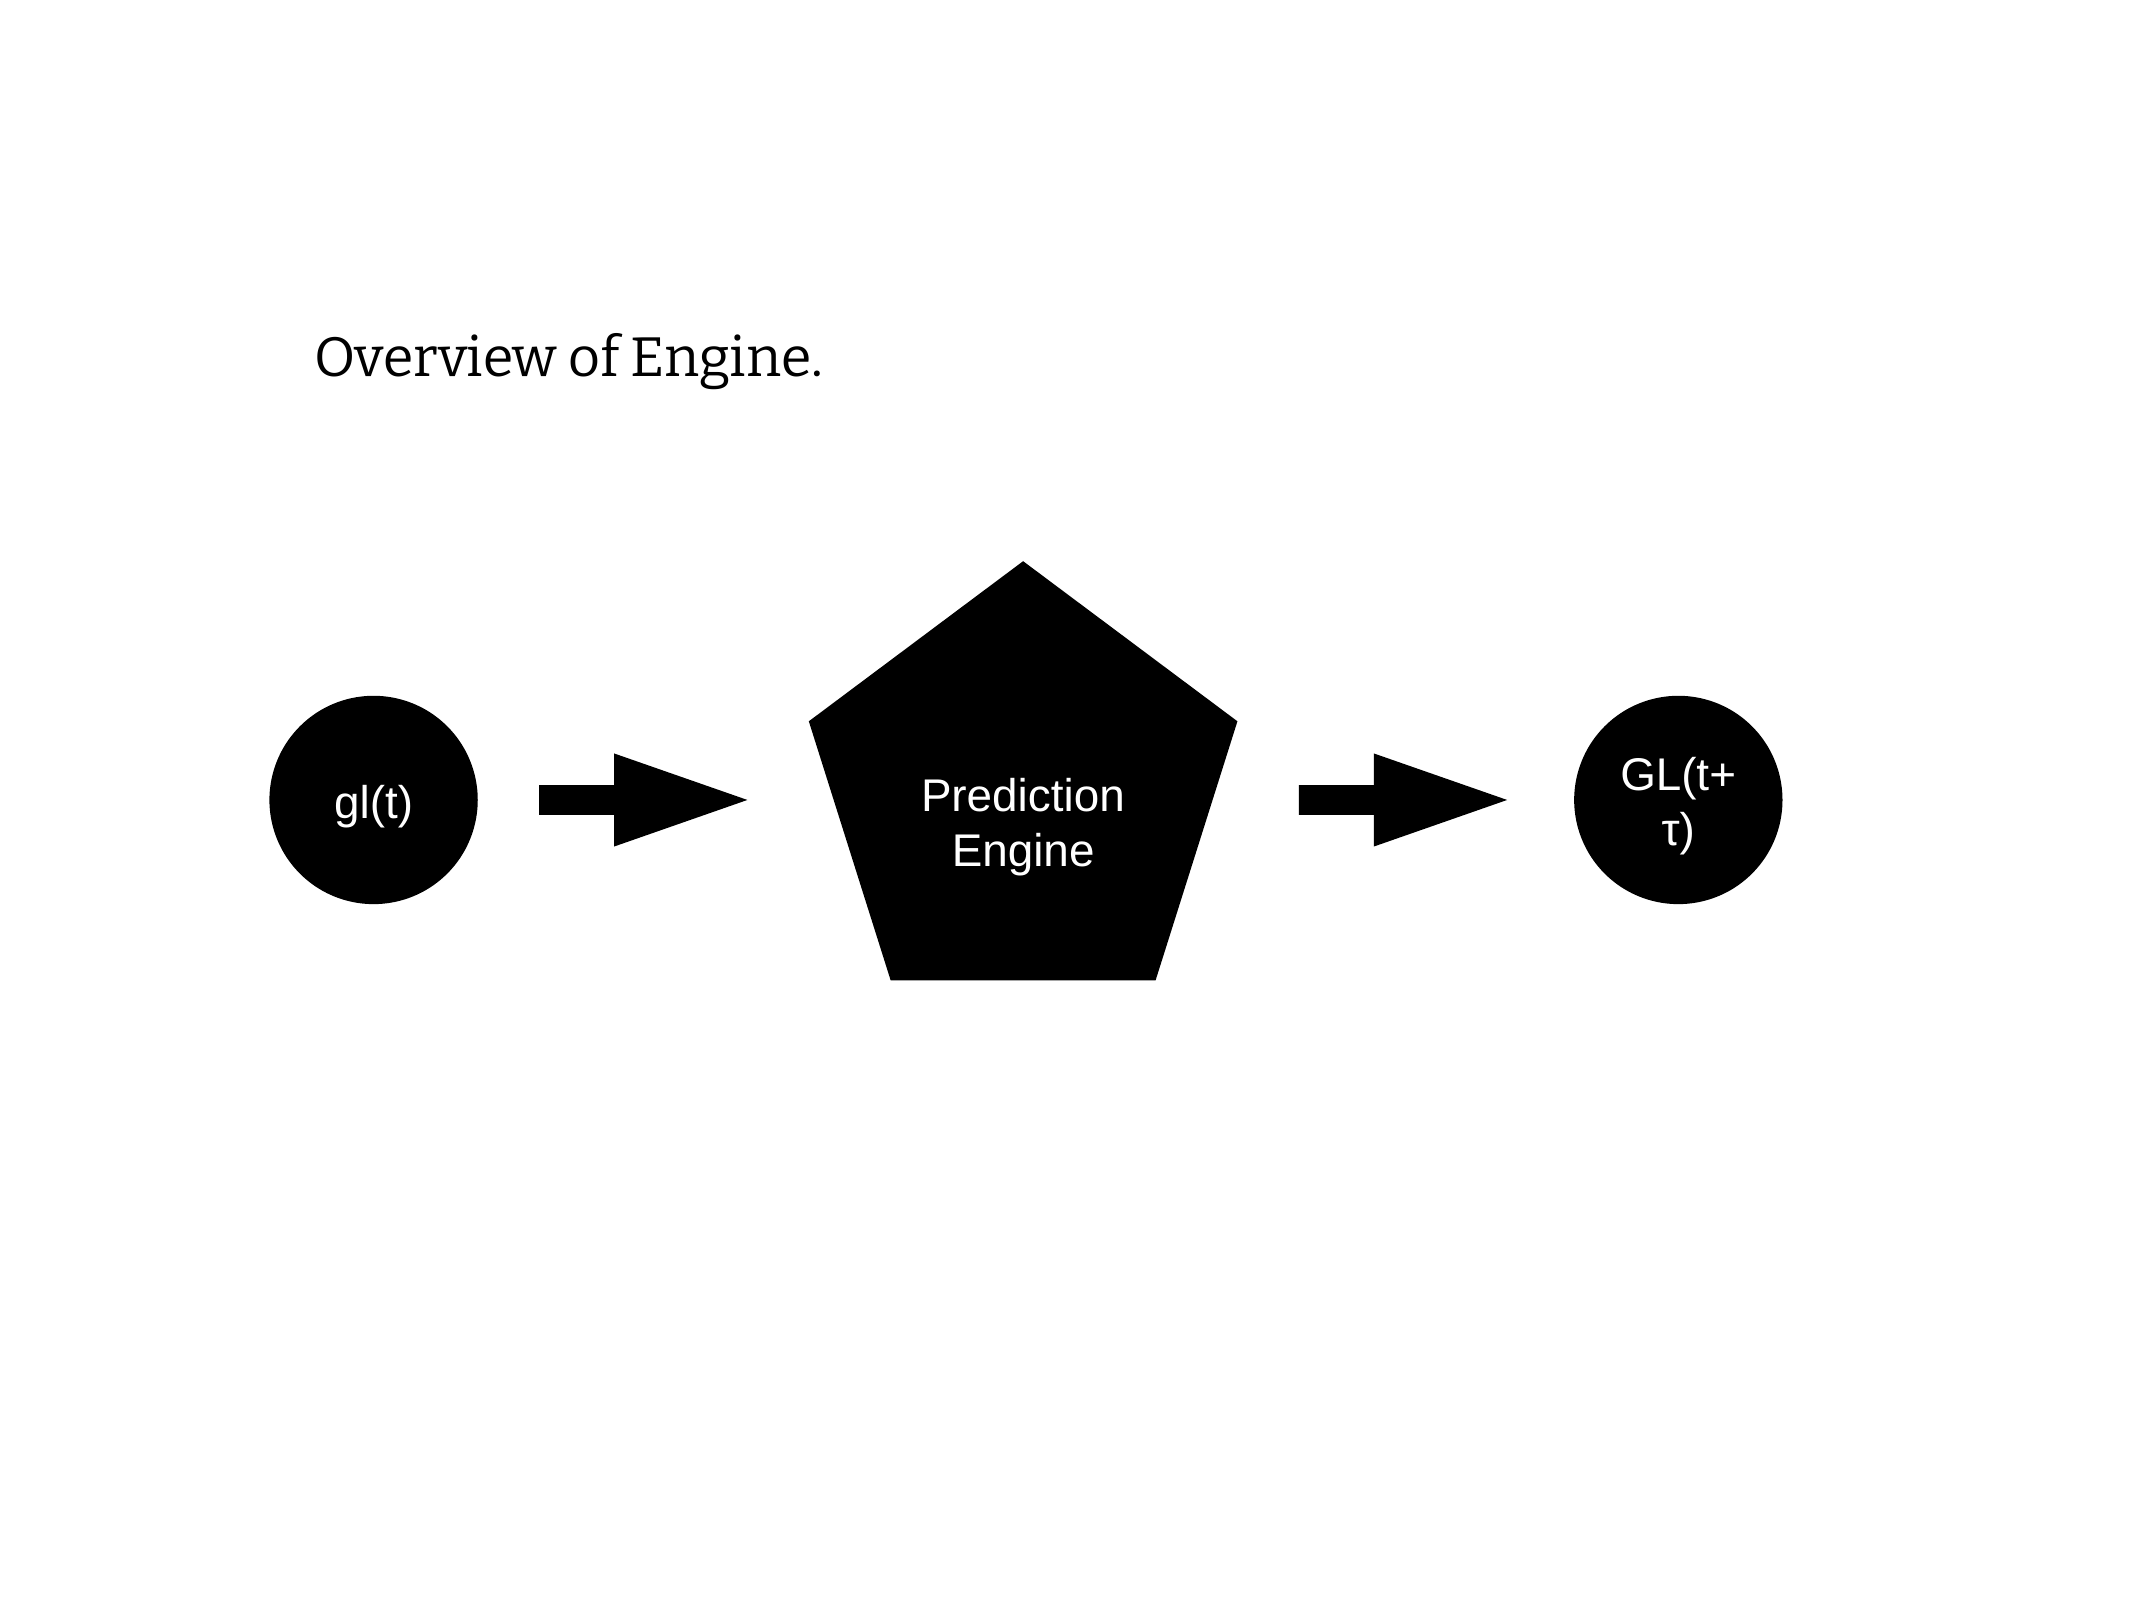

Overview of Engine.
Prediction Engine
gl(t)
GL(t+τ)